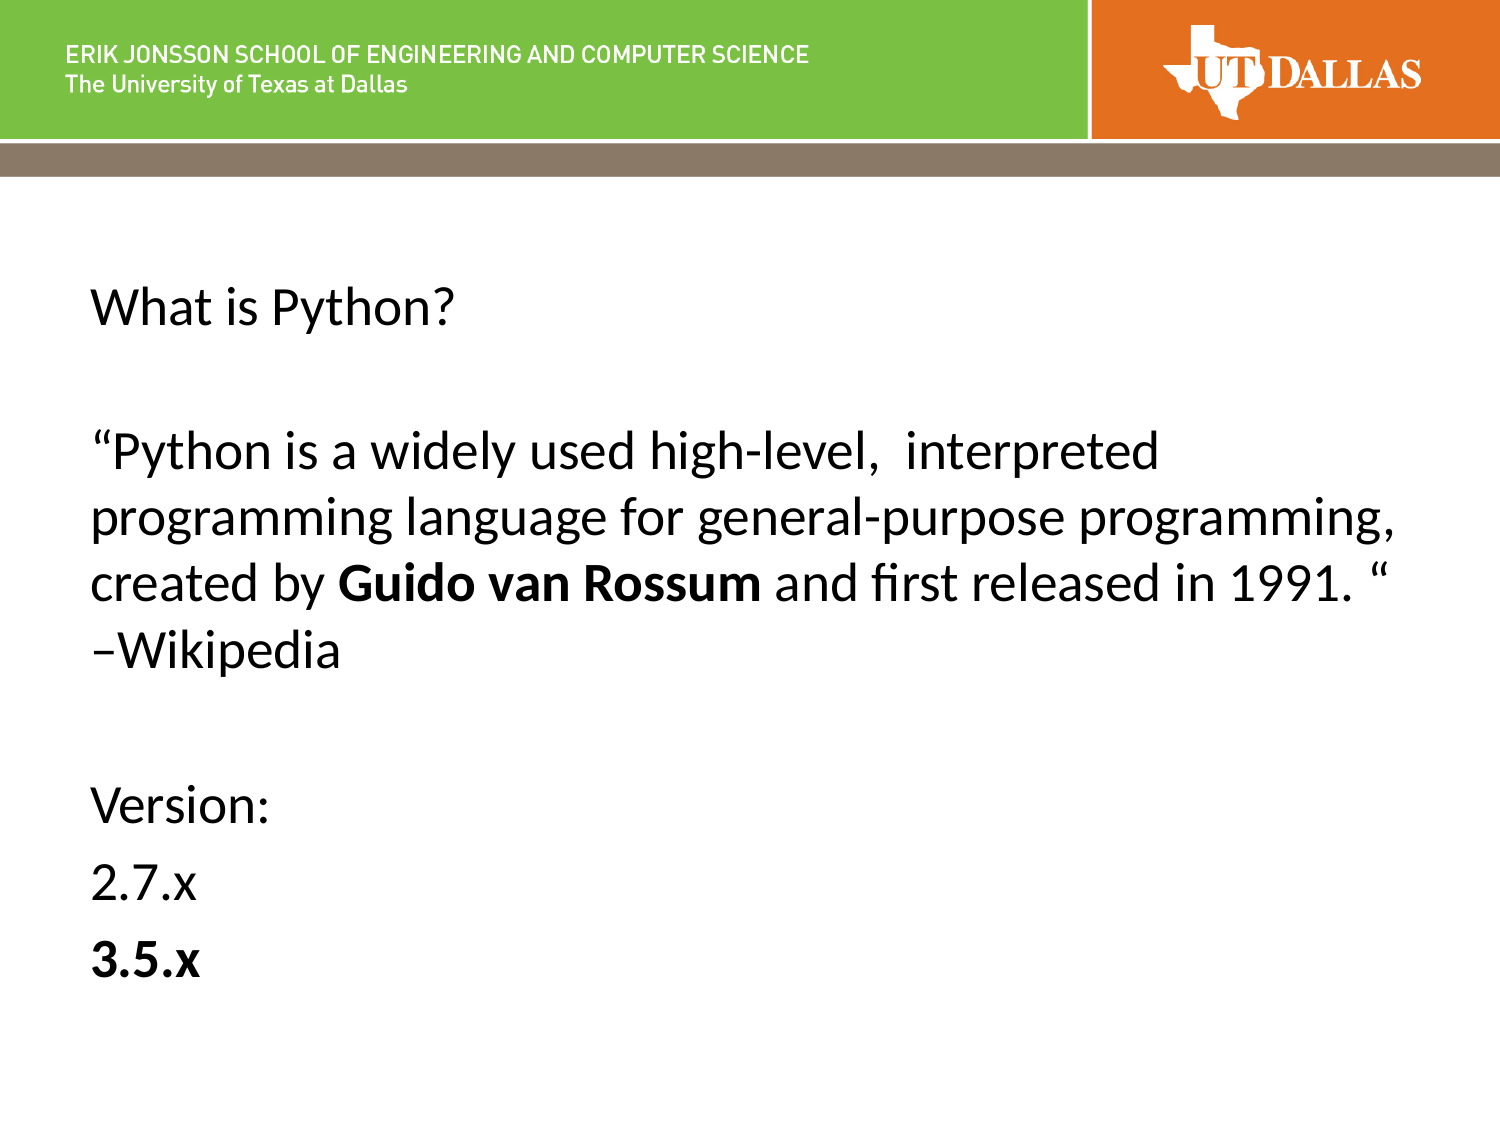

What is Python?
“Python is a widely used high-level,  interpreted programming language for general-purpose programming, created by Guido van Rossum and first released in 1991. “ –Wikipedia

Version:
2.7.x
3.5.x